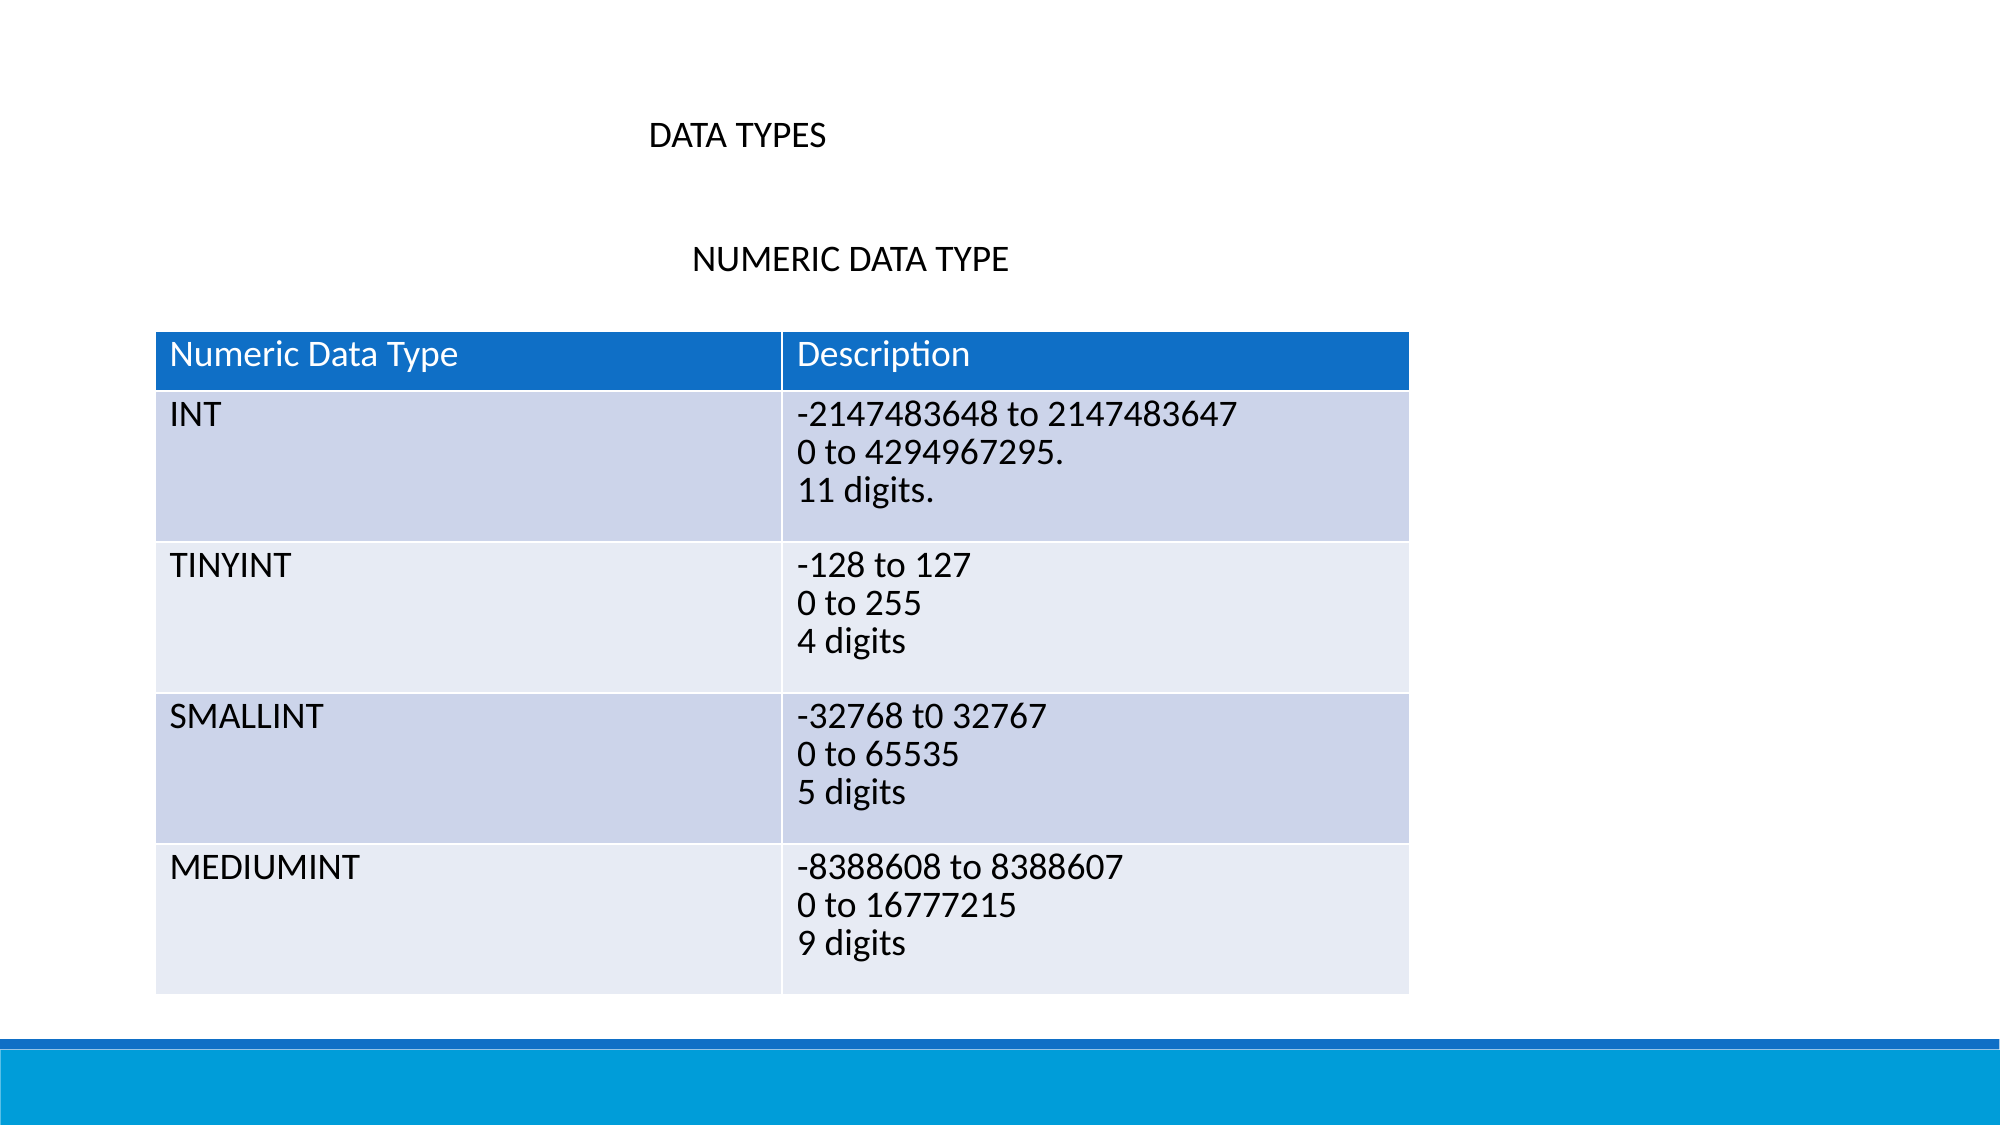

DATA TYPES
NUMERIC DATA TYPE
| Numeric Data Type | Description |
| --- | --- |
| INT | -2147483648 to 2147483647 0 to 4294967295. 11 digits. |
| TINYINT | -128 to 127 0 to 255 4 digits |
| SMALLINT | -32768 t0 32767 0 to 65535 5 digits |
| MEDIUMINT | -8388608 to 8388607 0 to 16777215 9 digits |